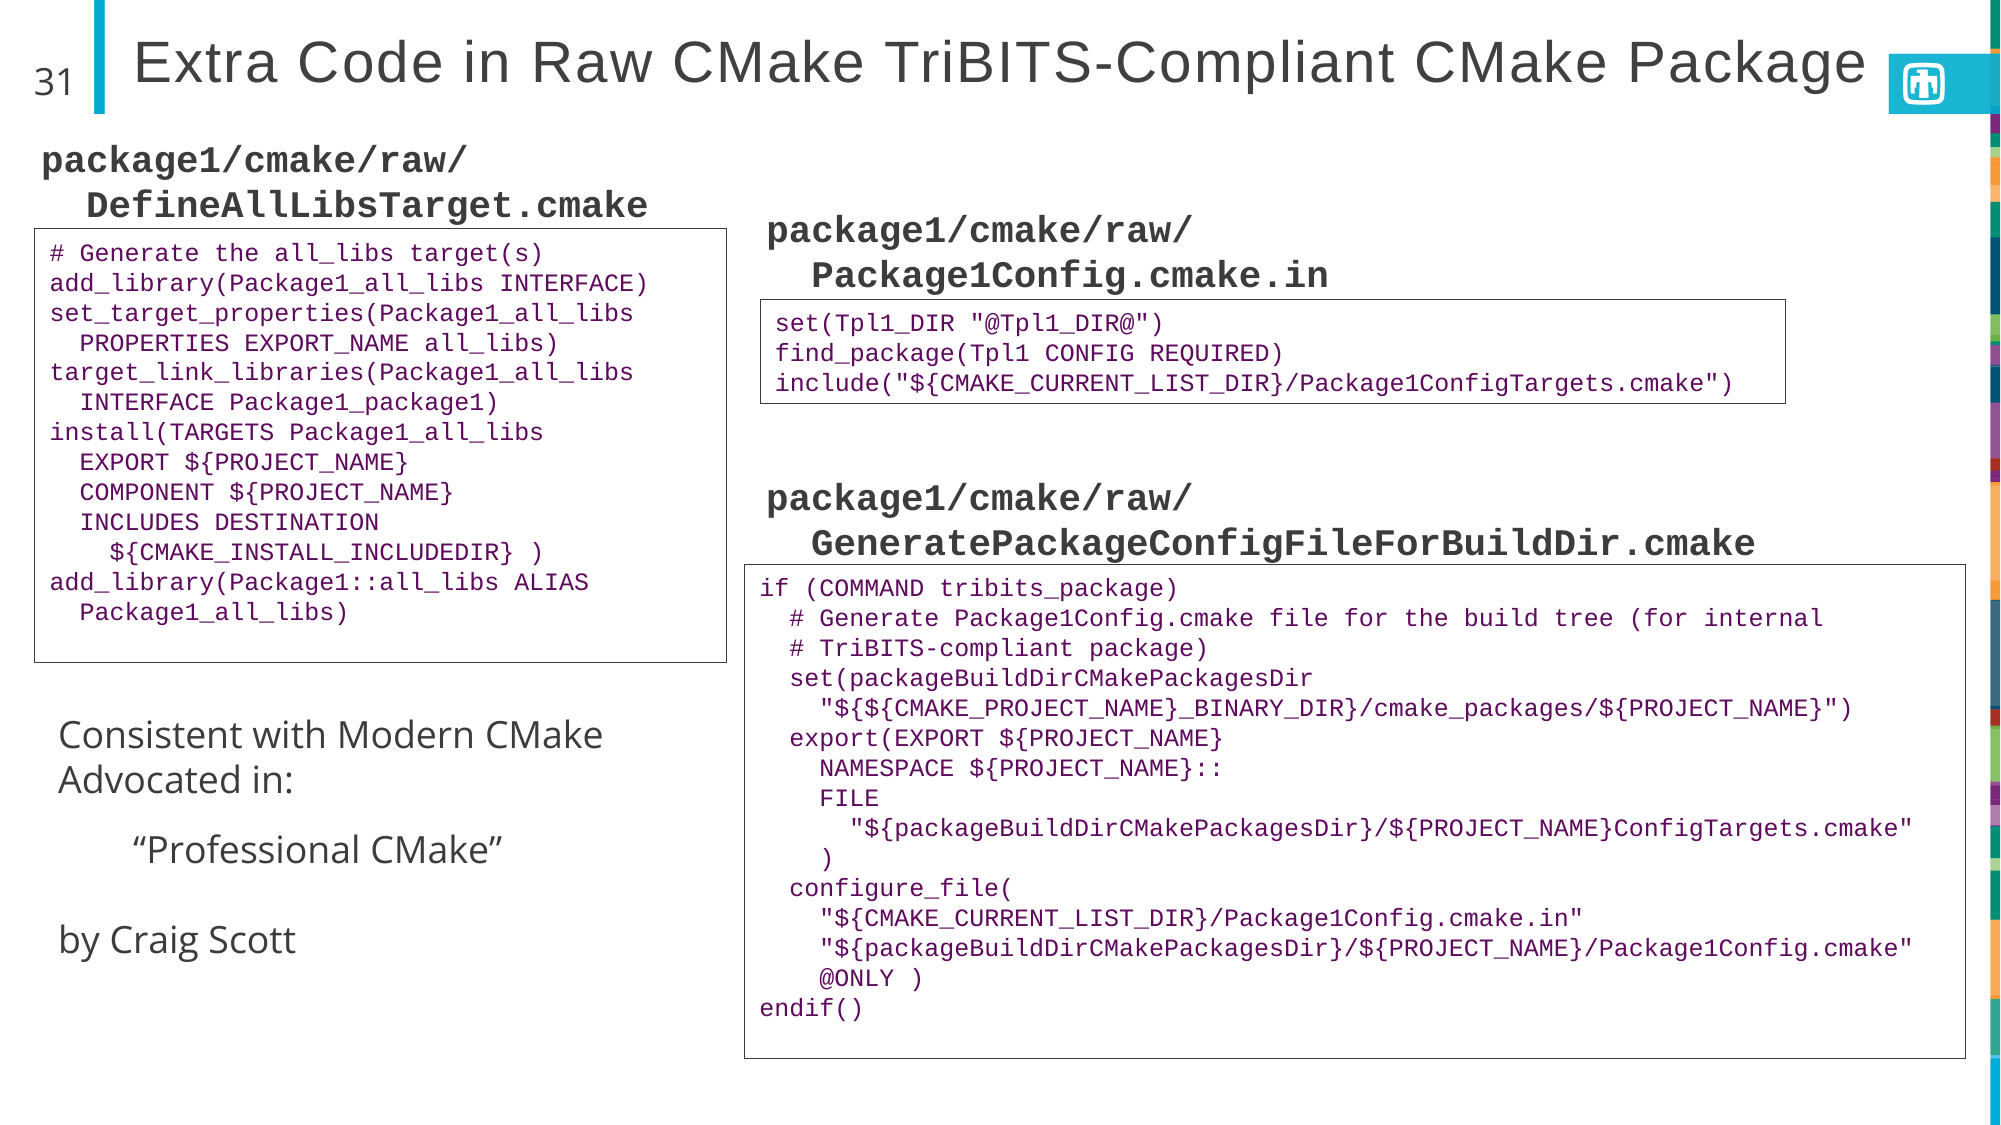

# Extra Code in Raw CMake TriBITS-Compliant CMake Package
31
package1/cmake/raw/
  DefineAllLibsTarget.cmake
package1/cmake/raw/
  Package1Config.cmake.in
# Generate the all_libs target(s)
add_library(Package1_all_libs INTERFACE)
set_target_properties(Package1_all_libs
  PROPERTIES EXPORT_NAME all_libs)
target_link_libraries(Package1_all_libs
  INTERFACE Package1_package1)
install(TARGETS Package1_all_libs
  EXPORT ${PROJECT_NAME}
  COMPONENT ${PROJECT_NAME}
  INCLUDES DESTINATION
    ${CMAKE_INSTALL_INCLUDEDIR} )
add_library(Package1::all_libs ALIAS
  Package1_all_libs)

set(Tpl1_DIR "@Tpl1_DIR@")
find_package(Tpl1 CONFIG REQUIRED)
include("${CMAKE_CURRENT_LIST_DIR}/Package1ConfigTargets.cmake")
package1/cmake/raw/
  GeneratePackageConfigFileForBuildDir.cmake
if (COMMAND tribits_package)
  # Generate Package1Config.cmake file for the build tree (for internal
  # TriBITS-compliant package)
  set(packageBuildDirCMakePackagesDir
    "${${CMAKE_PROJECT_NAME}_BINARY_DIR}/cmake_packages/${PROJECT_NAME}")
  export(EXPORT ${PROJECT_NAME}
    NAMESPACE ${PROJECT_NAME}::
    FILE
      "${packageBuildDirCMakePackagesDir}/${PROJECT_NAME}ConfigTargets.cmake"
    )
  configure_file(
    "${CMAKE_CURRENT_LIST_DIR}/Package1Config.cmake.in"
    "${packageBuildDirCMakePackagesDir}/${PROJECT_NAME}/Package1Config.cmake"
    @ONLY )
endif()

Consistent with Modern CMake Advocated in:
“Professional CMake”

by Craig Scott